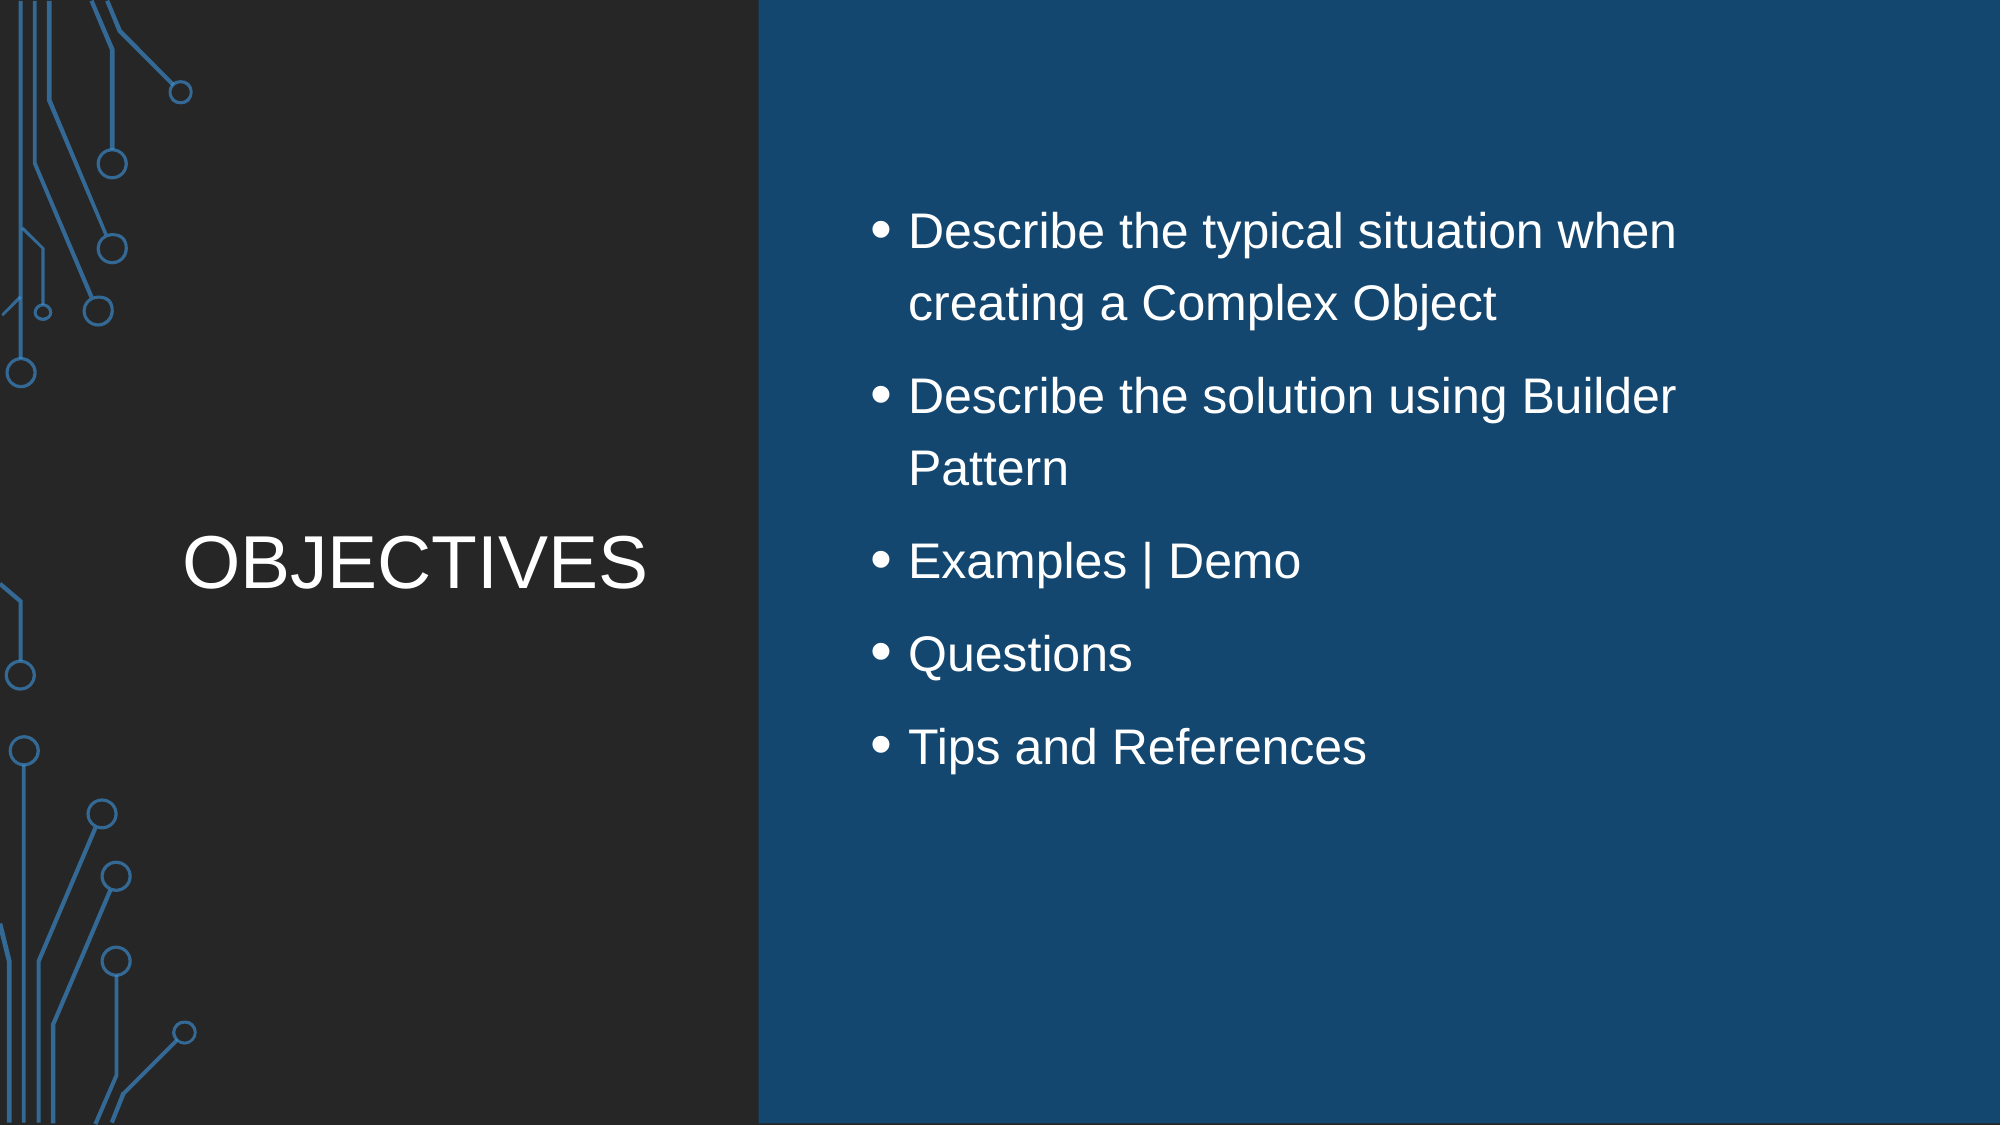

# Objectives
Describe the typical situation when creating a Complex Object
Describe the solution using Builder Pattern
Examples | Demo
Questions
Tips and References